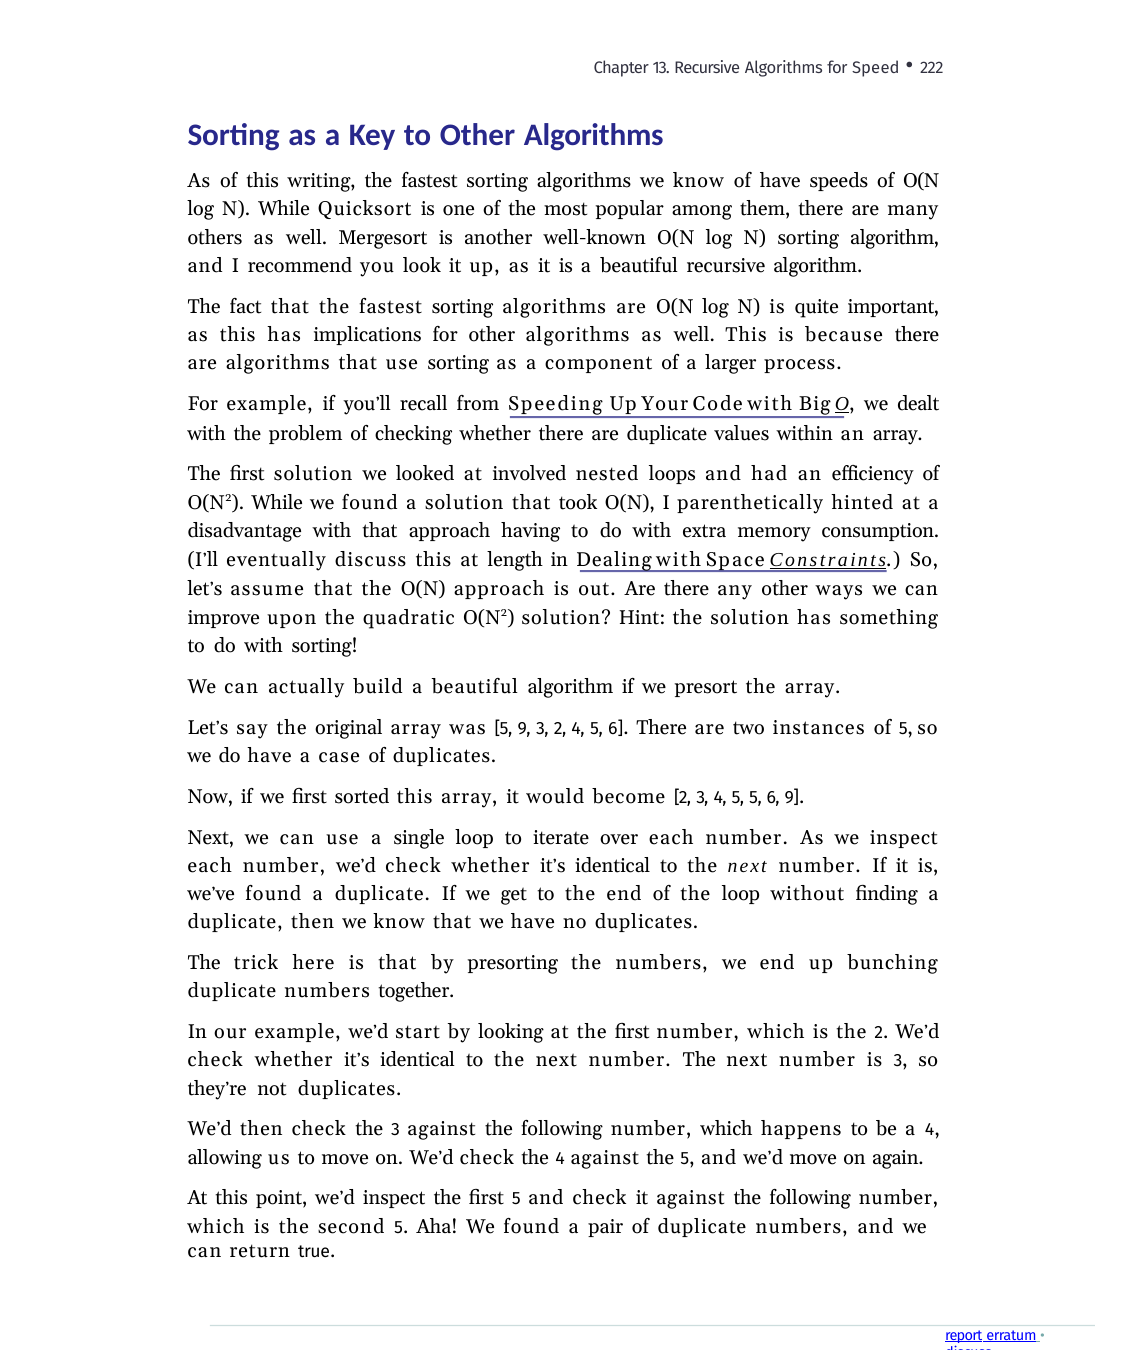

Chapter 13. Recursive Algorithms for Speed • 222

Sorting as a Key to Other Algorithms
As of this writing, the fastest sorting algorithms we know of have speeds of O(N log N). While Quicksort is one of the most popular among them, there are many others as well. Mergesort is another well-known O(N log N) sorting algorithm, and I recommend you look it up, as it is a beautiful recursive algorithm.
The fact that the fastest sorting algorithms are O(N log N) is quite important, as this has implications for other algorithms as well. This is because there are algorithms that use sorting as a component of a larger process.
For example, if you’ll recall from Speeding Up Your Code with Big O, we dealt with the problem of checking whether there are duplicate values within an array.
The first solution we looked at involved nested loops and had an efficiency of O(N2). While we found a solution that took O(N), I parenthetically hinted at a disadvantage with that approach having to do with extra memory consumption. (I’ll eventually discuss this at length in Dealing with Space Constraints.) So, let’s assume that the O(N) approach is out. Are there any other ways we can improve upon the quadratic O(N2) solution? Hint: the solution has something to do with sorting!
We can actually build a beautiful algorithm if we presort the array.
Let’s say the original array was [5, 9, 3, 2, 4, 5, 6]. There are two instances of 5, so we do have a case of duplicates.
Now, if we first sorted this array, it would become [2, 3, 4, 5, 5, 6, 9].
Next, we can use a single loop to iterate over each number. As we inspect each number, we’d check whether it’s identical to the next number. If it is, we’ve found a duplicate. If we get to the end of the loop without finding a duplicate, then we know that we have no duplicates.
The trick here is that by presorting the numbers, we end up bunching duplicate numbers together.
In our example, we’d start by looking at the first number, which is the 2. We’d check whether it’s identical to the next number. The next number is 3, so they’re not duplicates.
We’d then check the 3 against the following number, which happens to be a 4, allowing us to move on. We’d check the 4 against the 5, and we’d move on again.
At this point, we’d inspect the first 5 and check it against the following number, which is the second 5. Aha! We found a pair of duplicate numbers, and we

can return true.
report erratum • discuss